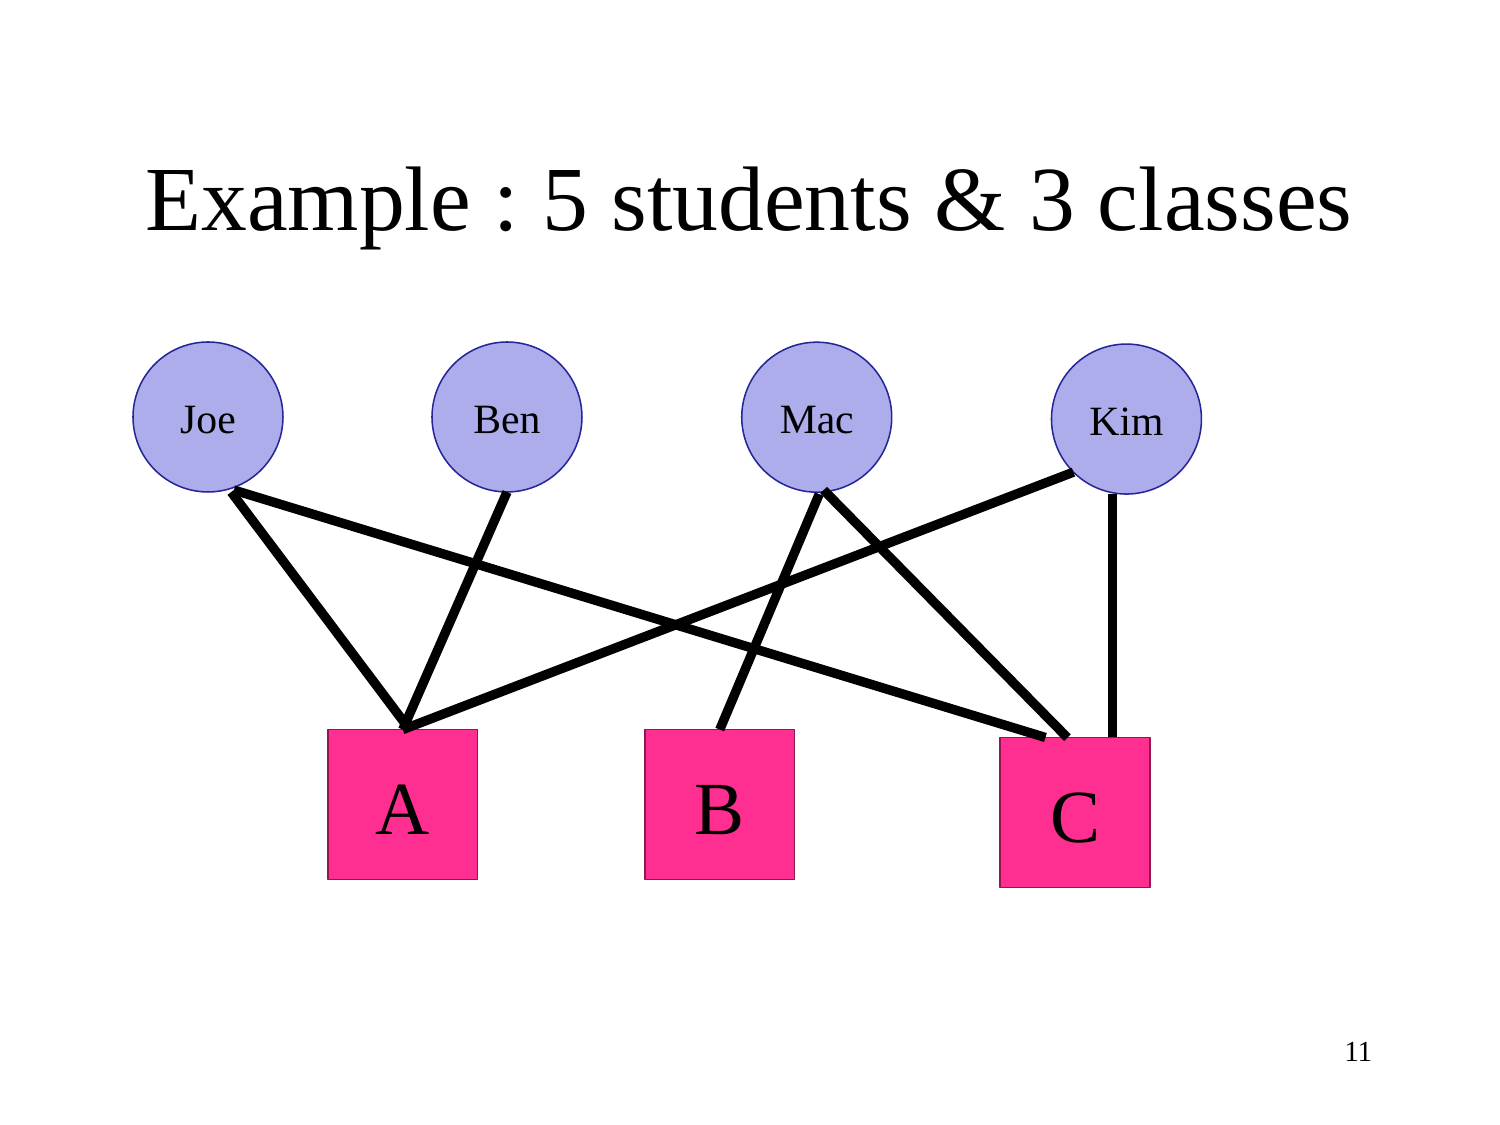

# Example : 5 students & 3 classes
Joe
Ben
Mac
Kim
A
B
C
11